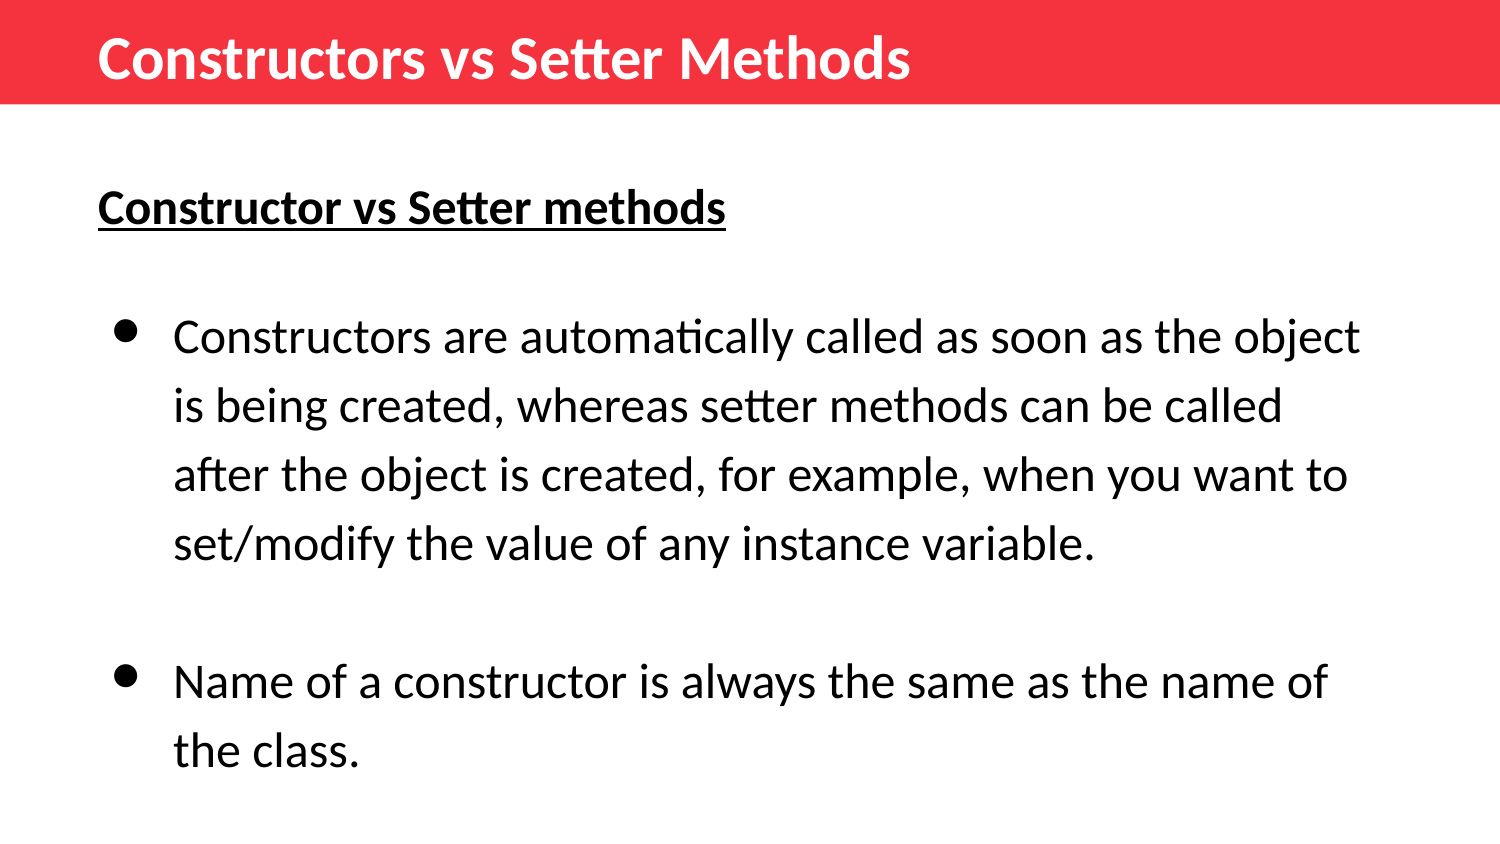

Constructors vs Setter Methods

Constructor vs Setter methods
Constructors are automatically called as soon as the object is being created, whereas setter methods can be called after the object is created, for example, when you want to set/modify the value of any instance variable.
Name of a constructor is always the same as the name of the class.